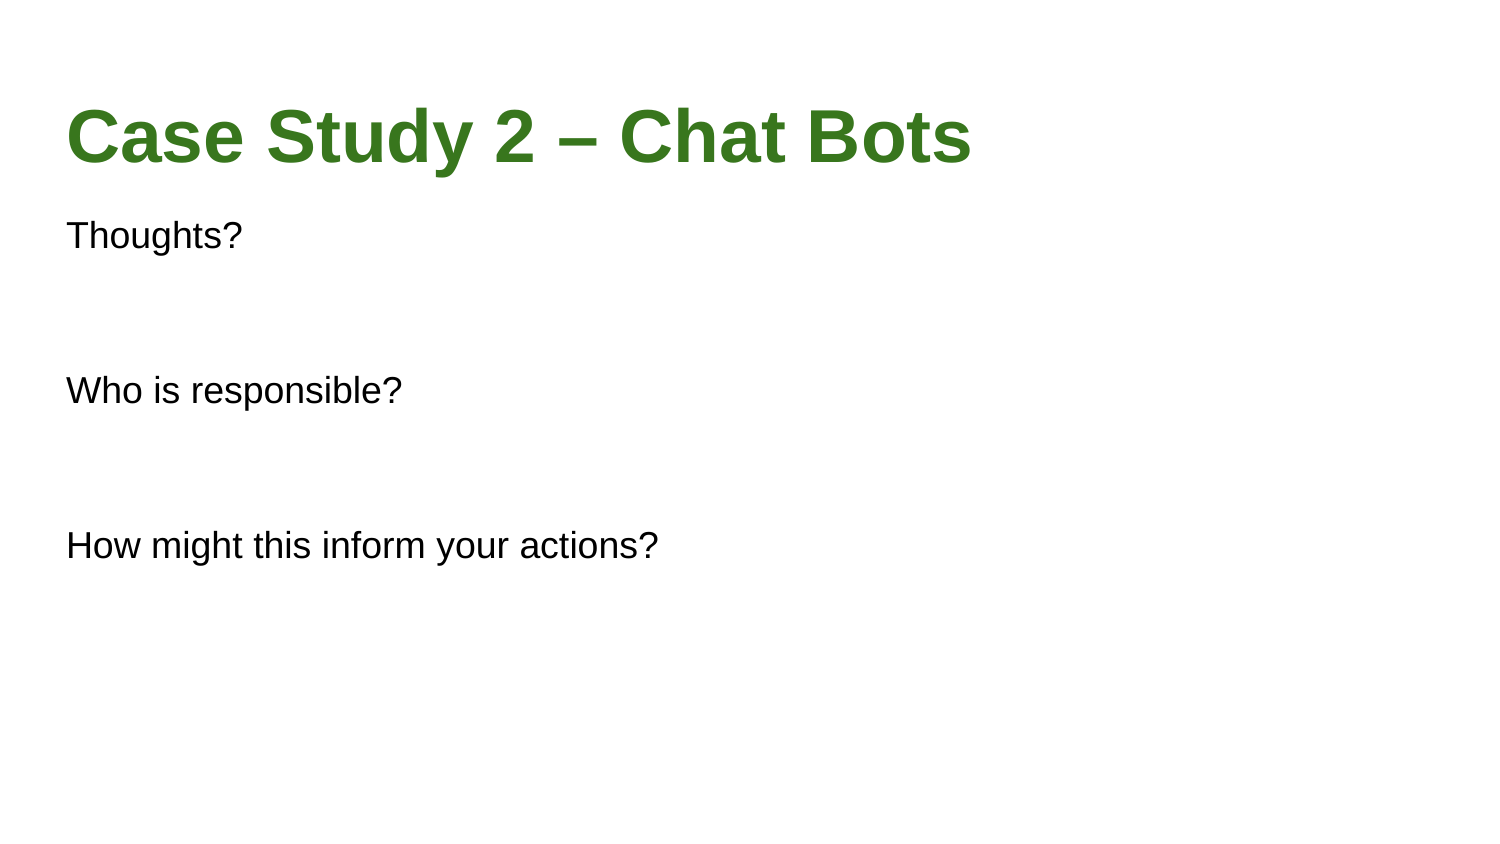

# Case Study 2 – Chat Bots
Thoughts?

Who is responsible?

How might this inform your actions?